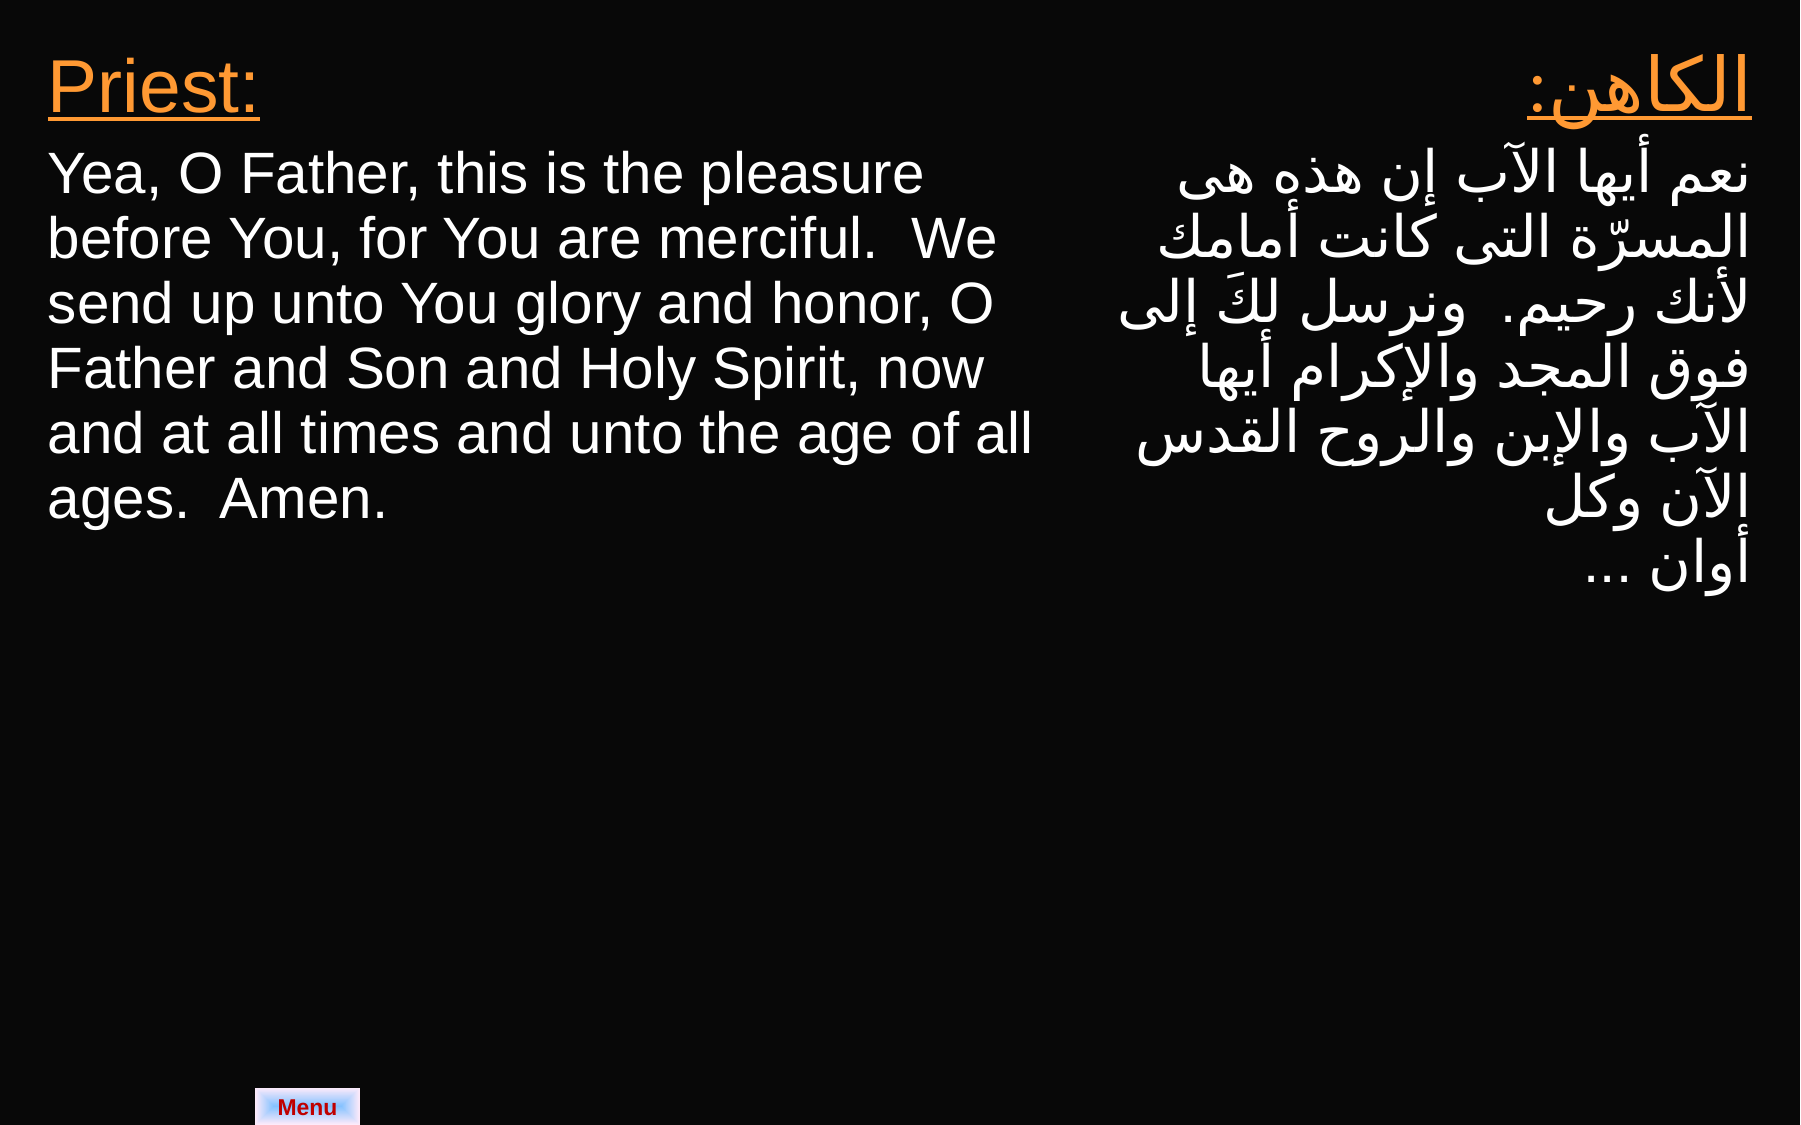

| Priest: Yea, O Father, this is the pleasure before You, for You are merciful. We send up unto You glory and honor, O Father and Son and Holy Spirit, now and at all times and unto the age of all ages. Amen. | الكاهن: نعم أيها الآب إن هذه هى المسرّة التى كانت أمامك لأنك رحيم. ونرسل لكَ إلى فوق المجد والإكرام أيها الآب والإبن والروح القدس الآن وكل أوان ... |
| --- | --- |

Menu